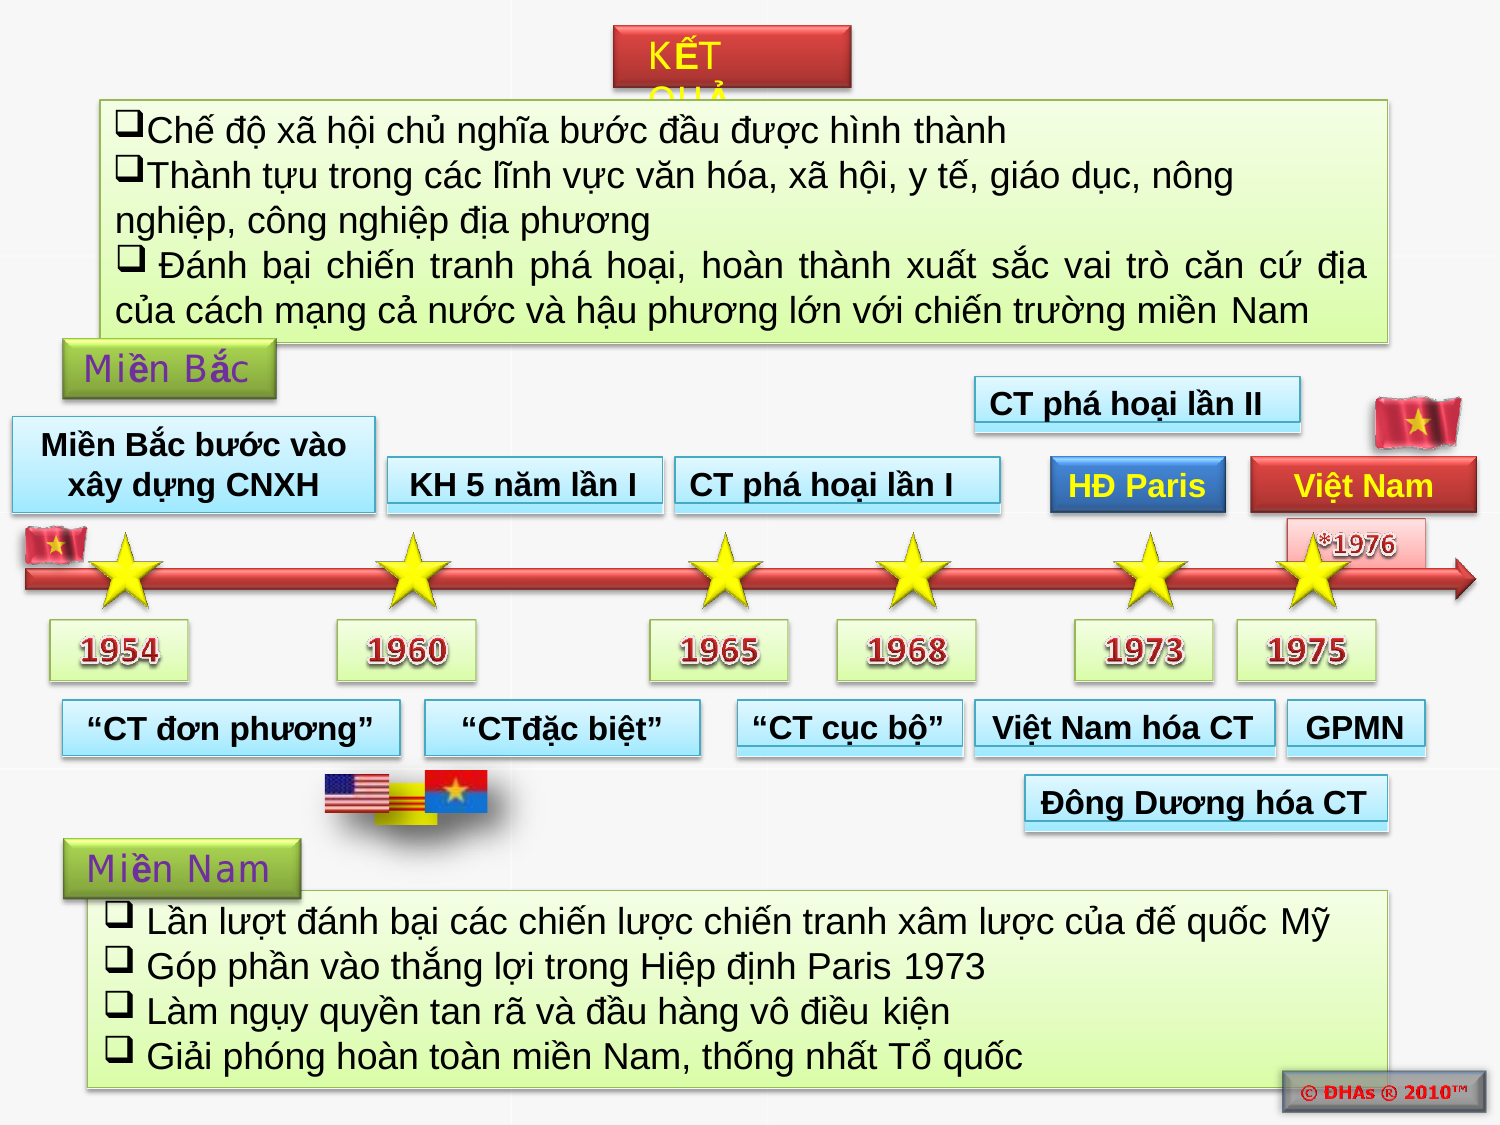

# KẾT QUẢ

Chế độ xã hội chủ nghĩa bước đầu được hình thành
Thành tựu trong các lĩnh vực văn hóa, xã hội, y tế, giáo dục, nông  nghiệp, công nghiệp địa phương
Đánh bại chiến tranh phá hoại, hoàn thành xuất sắc vai trò căn cứ địa
của cách mạng cả nước và hậu phương lớn với chiến trường miền Nam

Miền Bắc

CT phá hoại lần II

Miền Bắc bước vào
xây dựng CNXH

KH 5 năm lần I

CT phá hoại lần I
HĐ Paris	Việt Nam

“CT cục bộ”

Việt Nam hóa CT

GPMN
“CT đơn phương”
“CTđặc biệt”

Đông Dương hóa CT

Miền Nam
Lần lượt đánh bại các chiến lược chiến tranh xâm lược của đế quốc Mỹ
Góp phần vào thắng lợi trong Hiệp định Paris 1973
Làm ngụy quyền tan rã và đầu hàng vô điều kiện
Giải phóng hoàn toàn miền Nam, thống nhất Tổ quốc